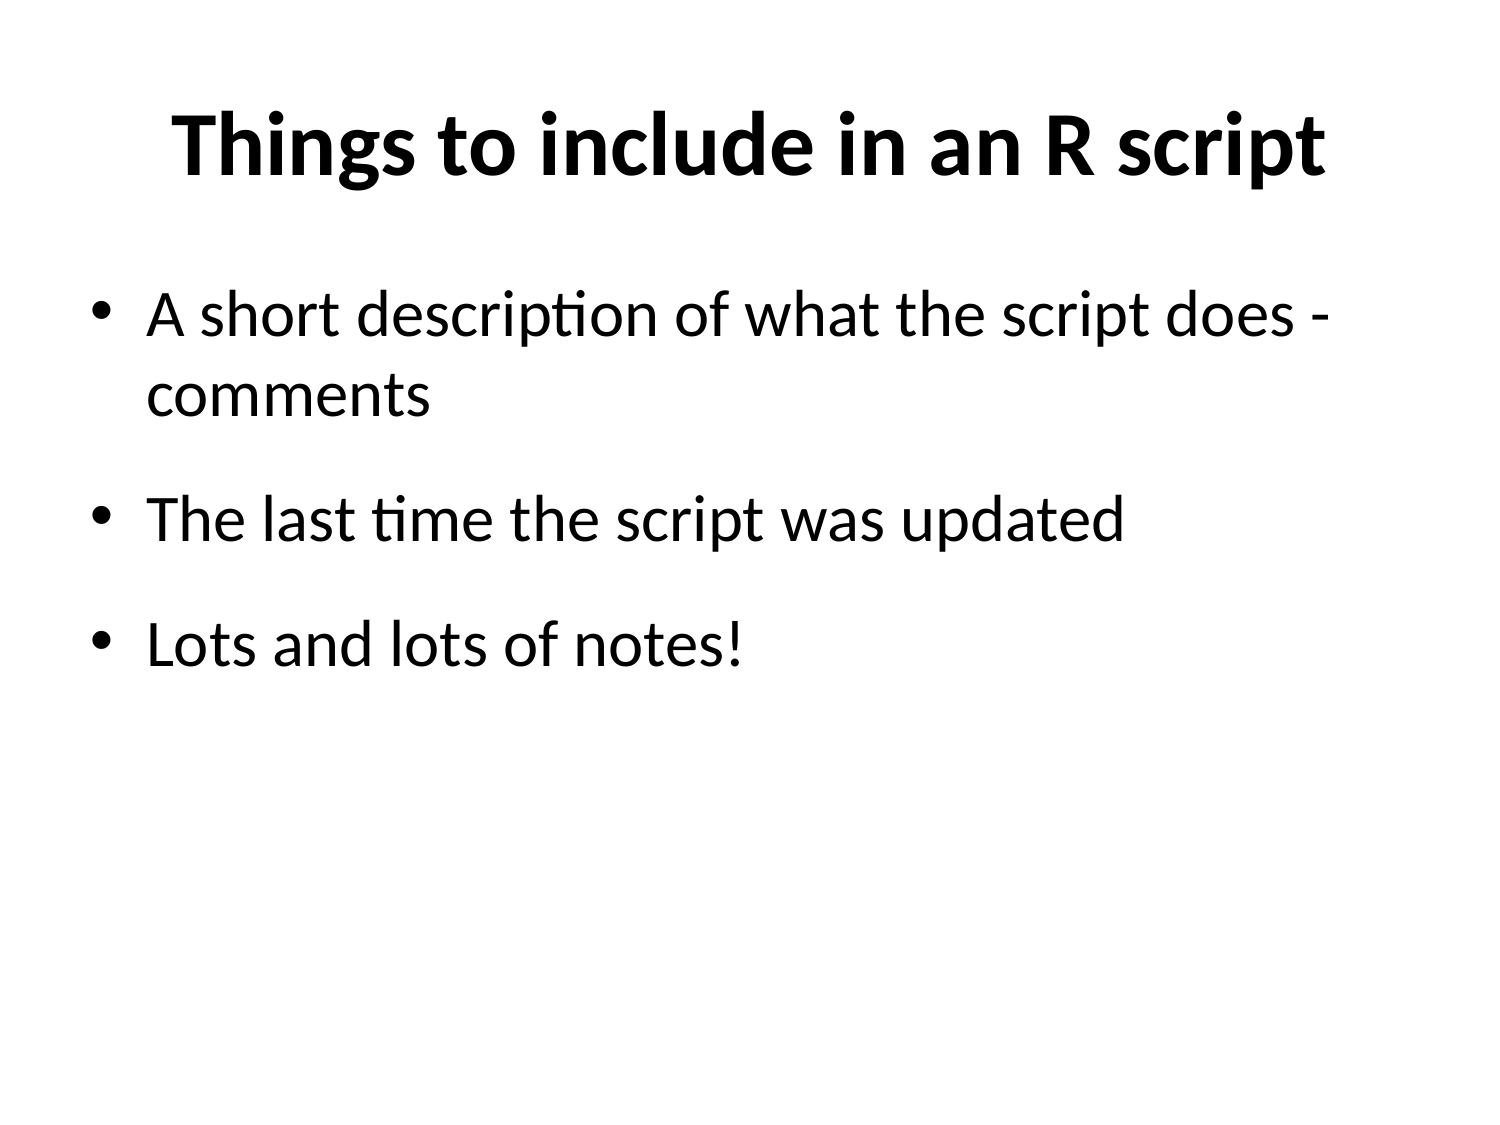

Things to include in an R script
A short description of what the script does - comments

The last time the script was updated

Lots and lots of notes!